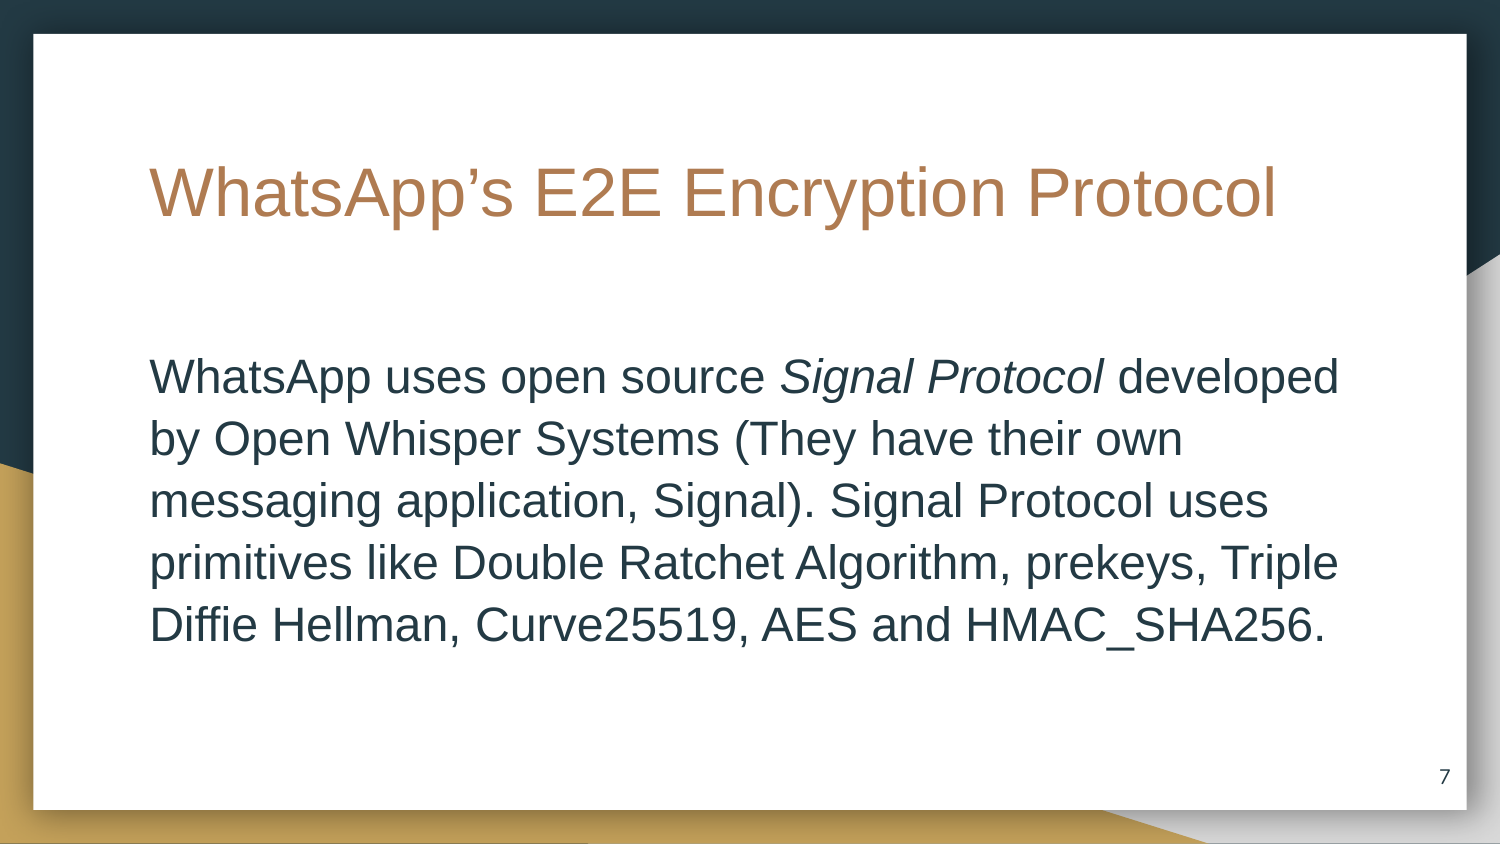

# WhatsApp’s E2E Encryption Protocol
WhatsApp uses open source Signal Protocol developed by Open Whisper Systems (They have their own messaging application, Signal). Signal Protocol uses primitives like Double Ratchet Algorithm, prekeys, Triple Diffie Hellman, Curve25519, AES and HMAC_SHA256.

7